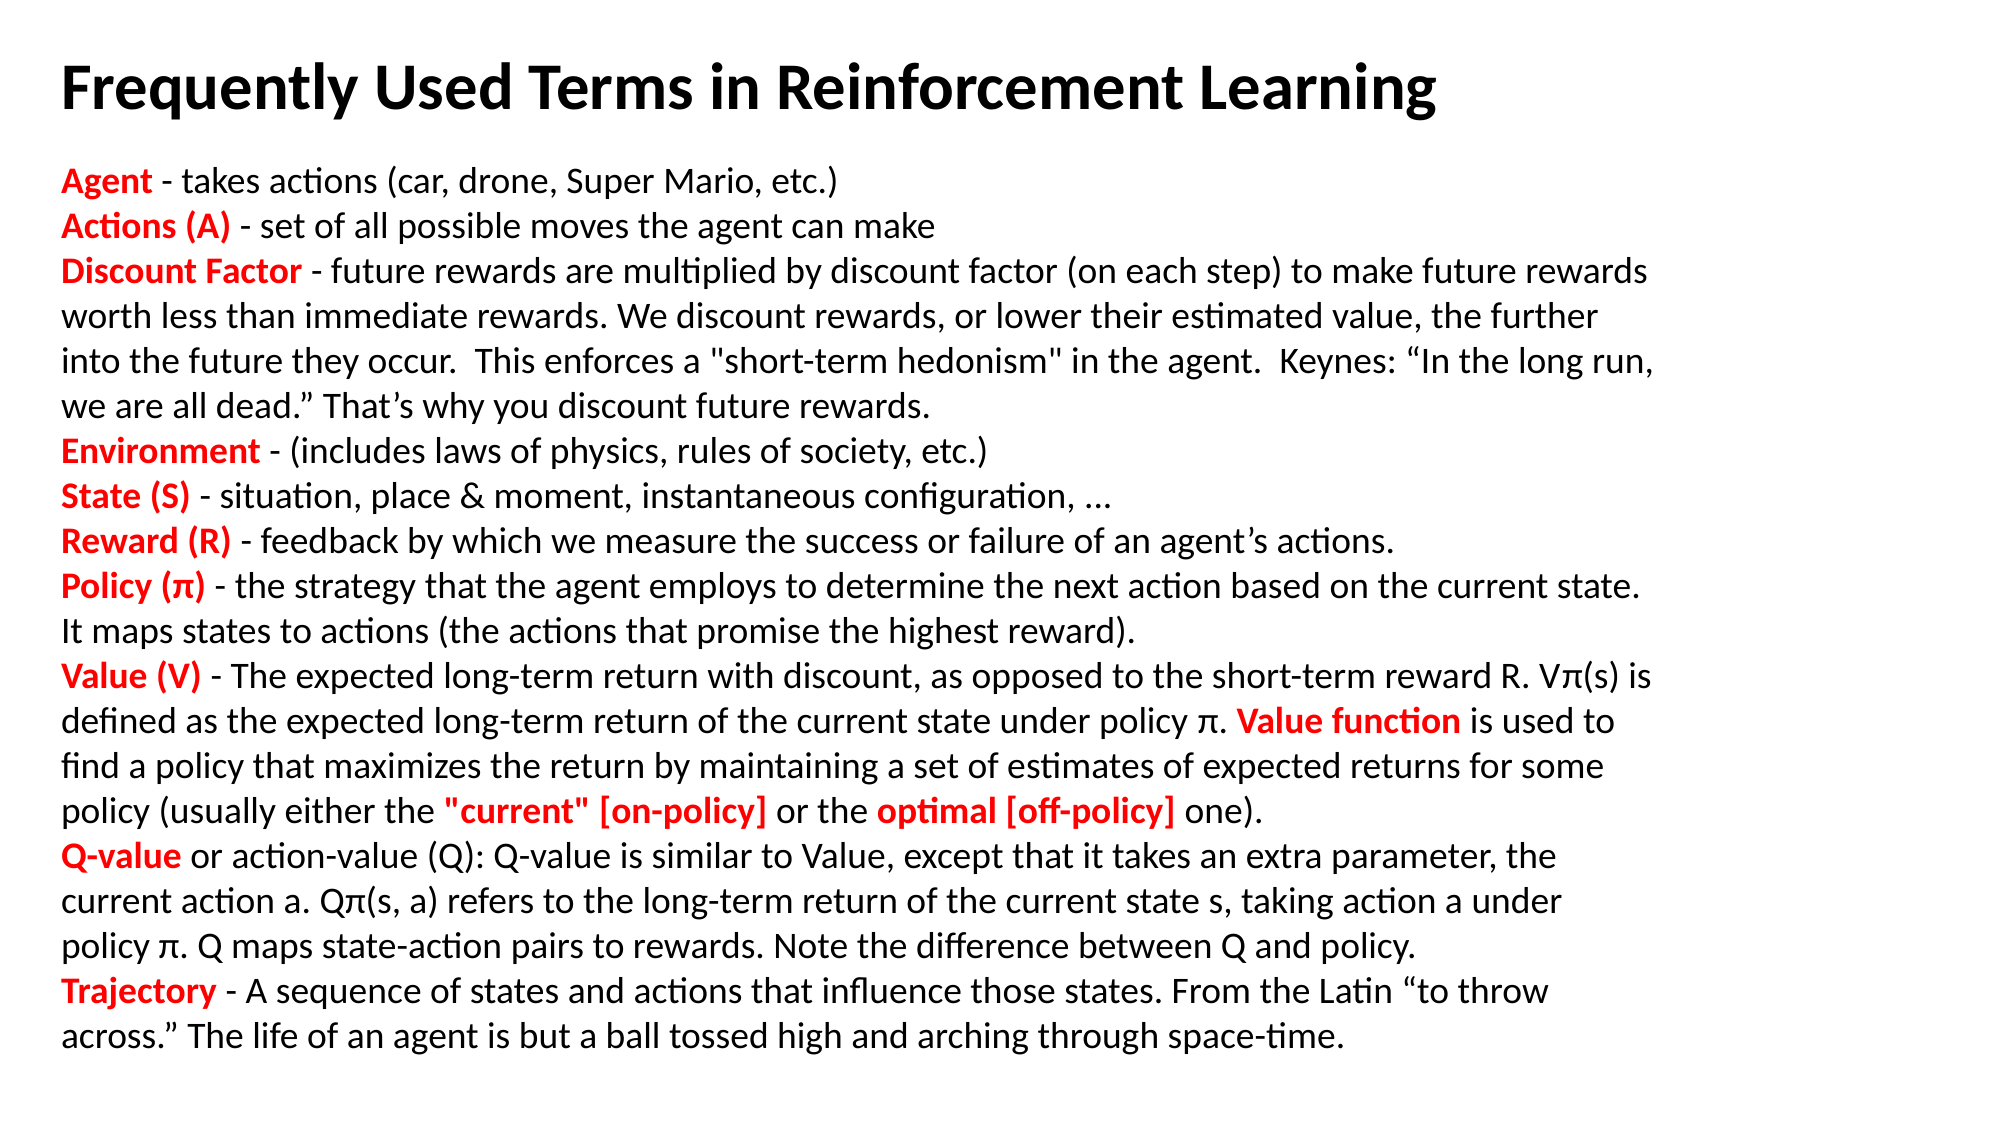

Frequently Used Terms in Reinforcement Learning
Agent - takes actions (car, drone, Super Mario, etc.)
Actions (A) - set of all possible moves the agent can make
Discount Factor - future rewards are multiplied by discount factor (on each step) to make future rewards worth less than immediate rewards. We discount rewards, or lower their estimated value, the further into the future they occur.  This enforces a "short-term hedonism" in the agent.  Keynes: “In the long run, we are all dead.” That’s why you discount future rewards.
Environment - (includes laws of physics, rules of society, etc.)
State (S) - situation, place & moment, instantaneous configuration, ...
Reward (R) - feedback by which we measure the success or failure of an agent’s actions.
Policy (π) - the strategy that the agent employs to determine the next action based on the current state. It maps states to actions (the actions that promise the highest reward).
Value (V) - The expected long-term return with discount, as opposed to the short-term reward R. Vπ(s) is defined as the expected long-term return of the current state under policy π. Value function is used to find a policy that maximizes the return by maintaining a set of estimates of expected returns for some policy (usually either the "current" [on-policy] or the optimal [off-policy] one).
Q-value or action-value (Q): Q-value is similar to Value, except that it takes an extra parameter, the current action a. Qπ(s, a) refers to the long-term return of the current state s, taking action a under policy π. Q maps state-action pairs to rewards. Note the difference between Q and policy.
Trajectory - A sequence of states and actions that influence those states. From the Latin “to throw across.” The life of an agent is but a ball tossed high and arching through space-time.